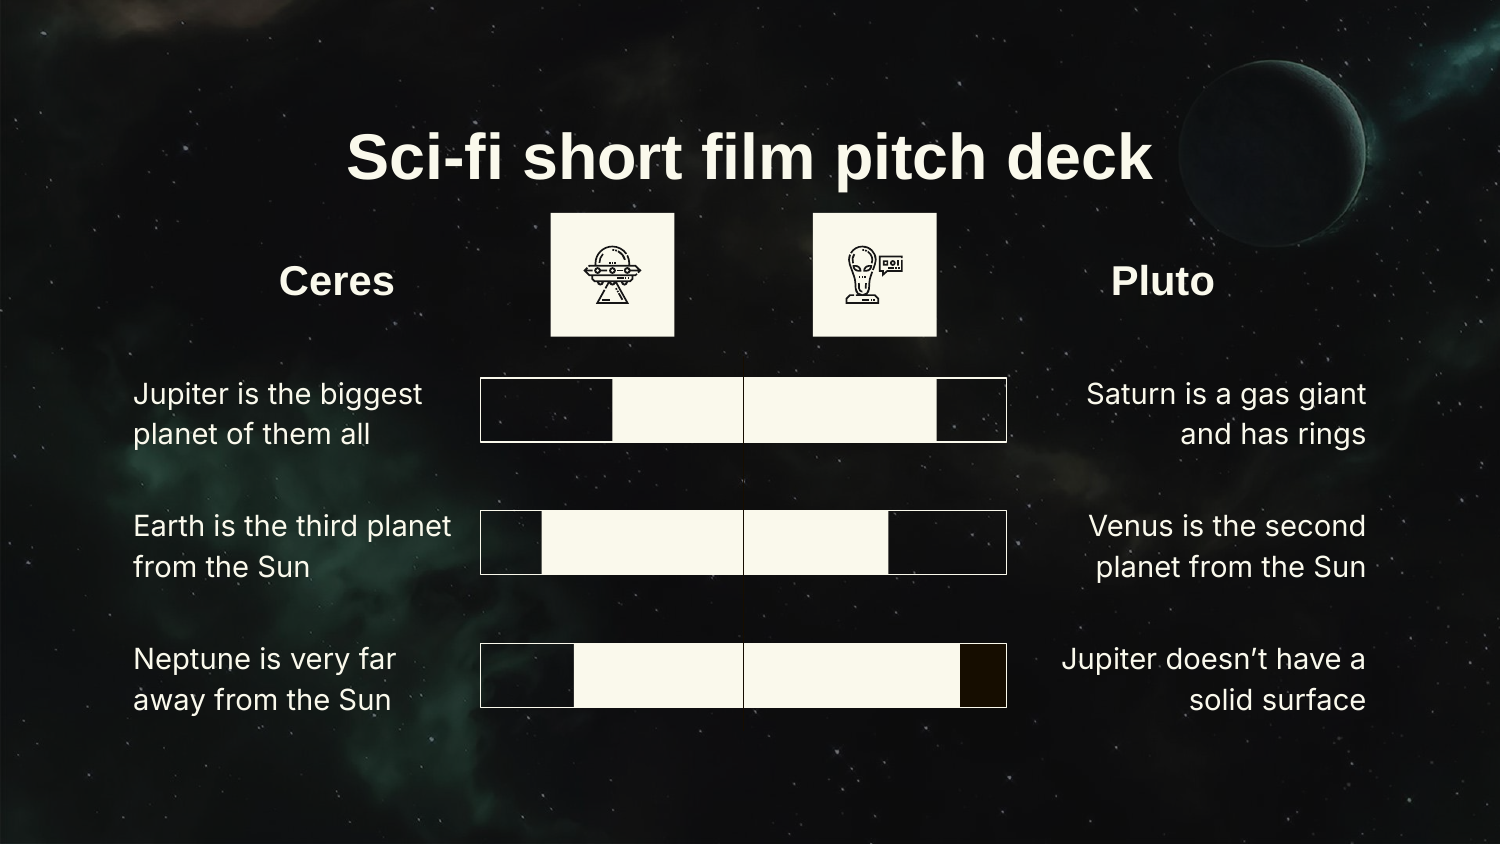

# Sci-fi short film pitch deck

Ceres

Pluto
Jupiter is the biggest planet of them all

Saturn is a gas giant and has rings

Earth is the third planet from the Sun

Venus is the second planet from the Sun

Neptune is very far away from the Sun

Jupiter doesn’t have a solid surface